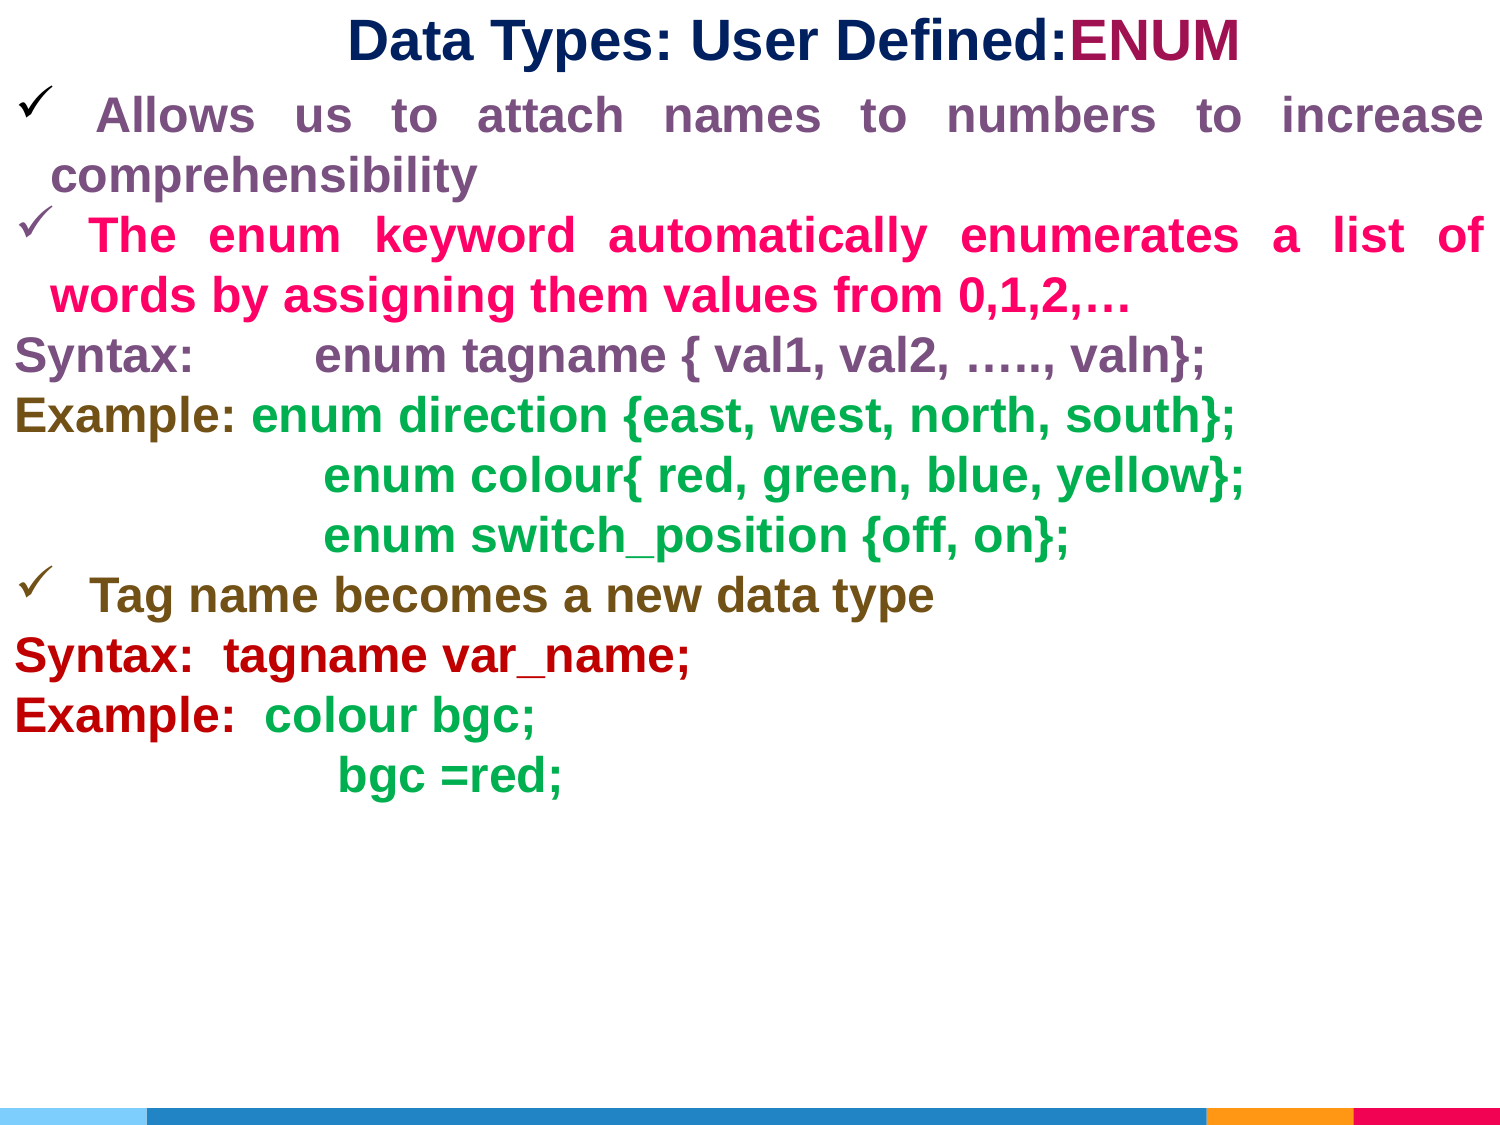

# Data Types: User Defined:ENUM
 Allows us to attach names to numbers to increase comprehensibility
 The enum keyword automatically enumerates a list of words by assigning them values from 0,1,2,…
Syntax:	enum tagname { val1, val2, ….., valn};
Example: enum direction {east, west, north, south};
		      enum colour{ red, green, blue, yellow};
		      enum switch_position {off, on};
Tag name becomes a new data type
Syntax:  tagname var_name;
Example:  colour bgc;
		       bgc =red;